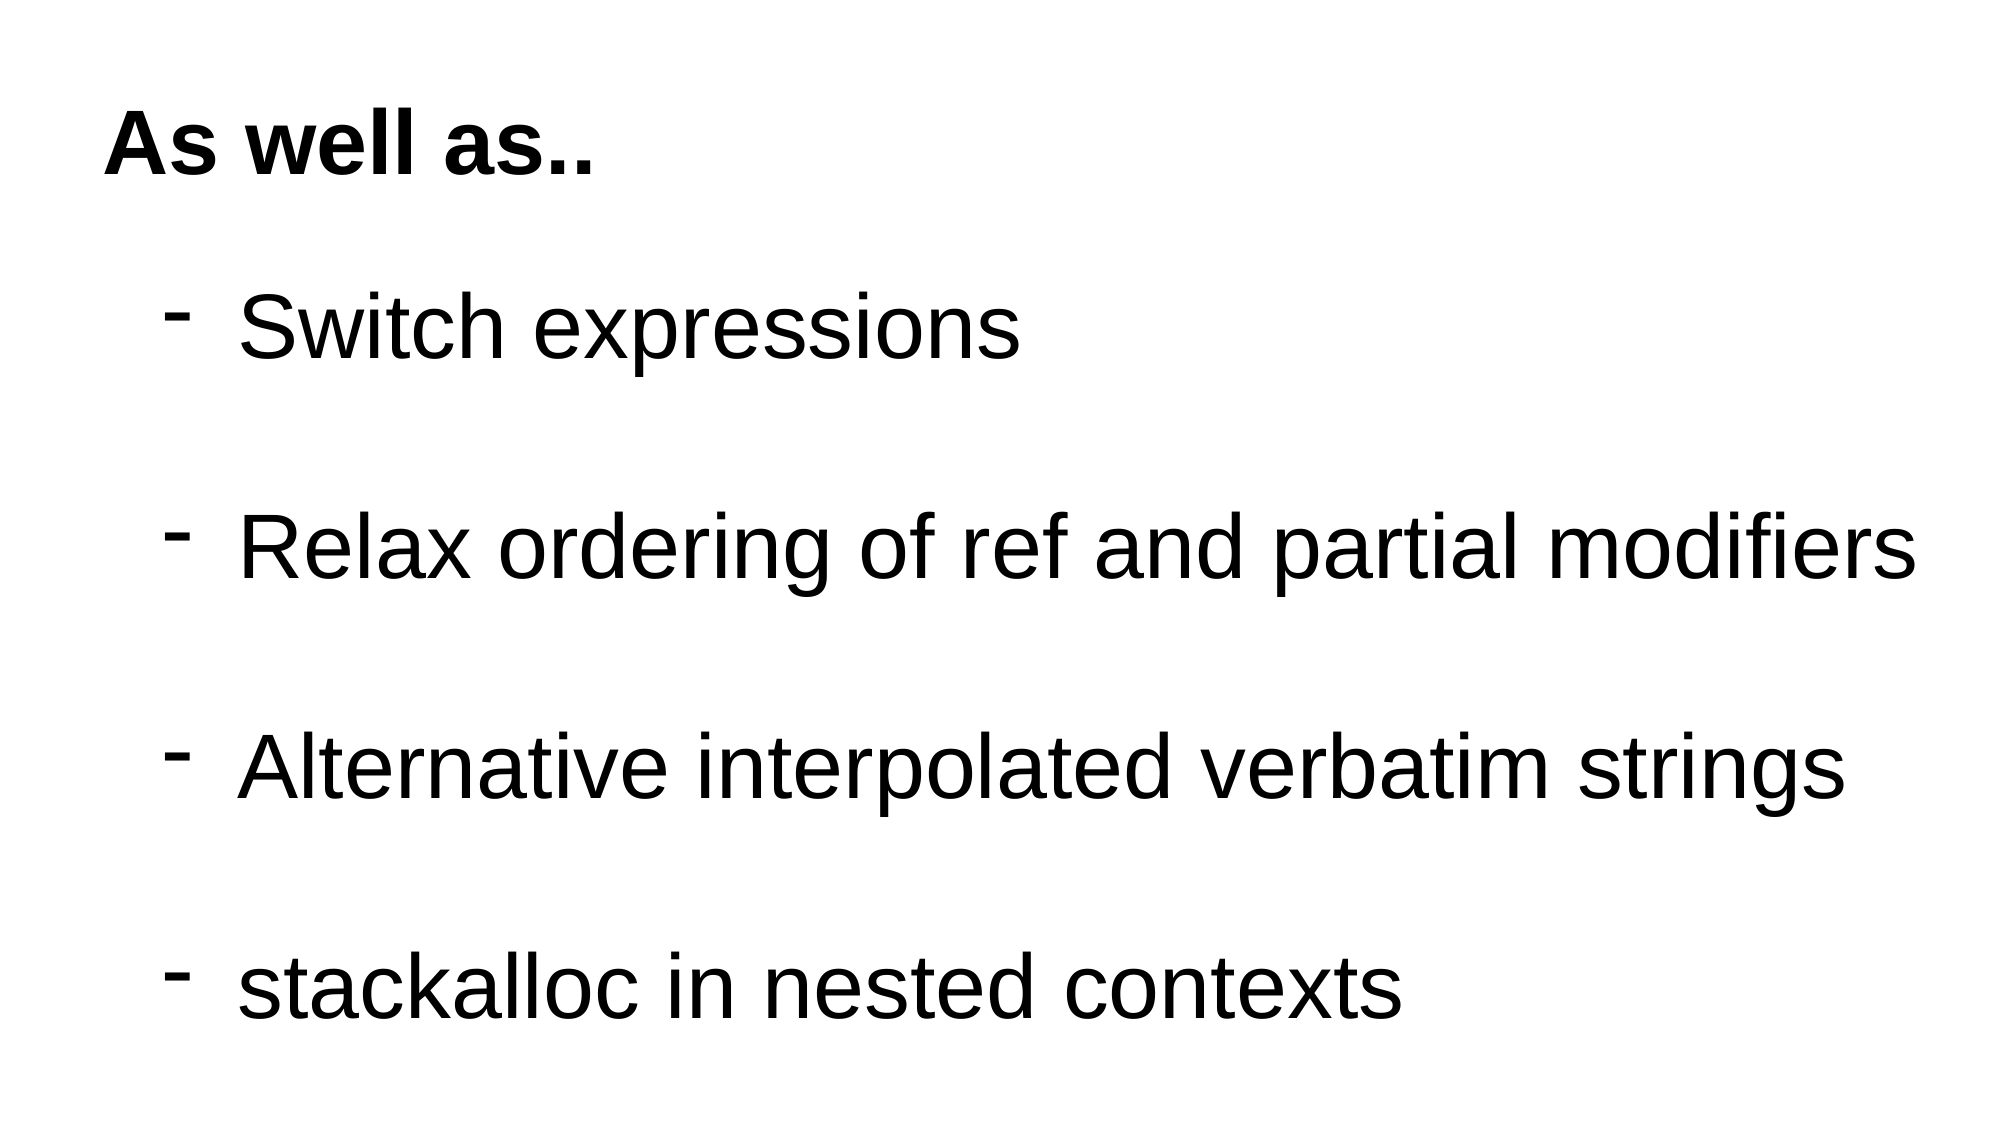

As well as..
Switch expressions

Relax ordering of ref and partial modifiers
Alternative interpolated verbatim strings
stackalloc in nested contexts